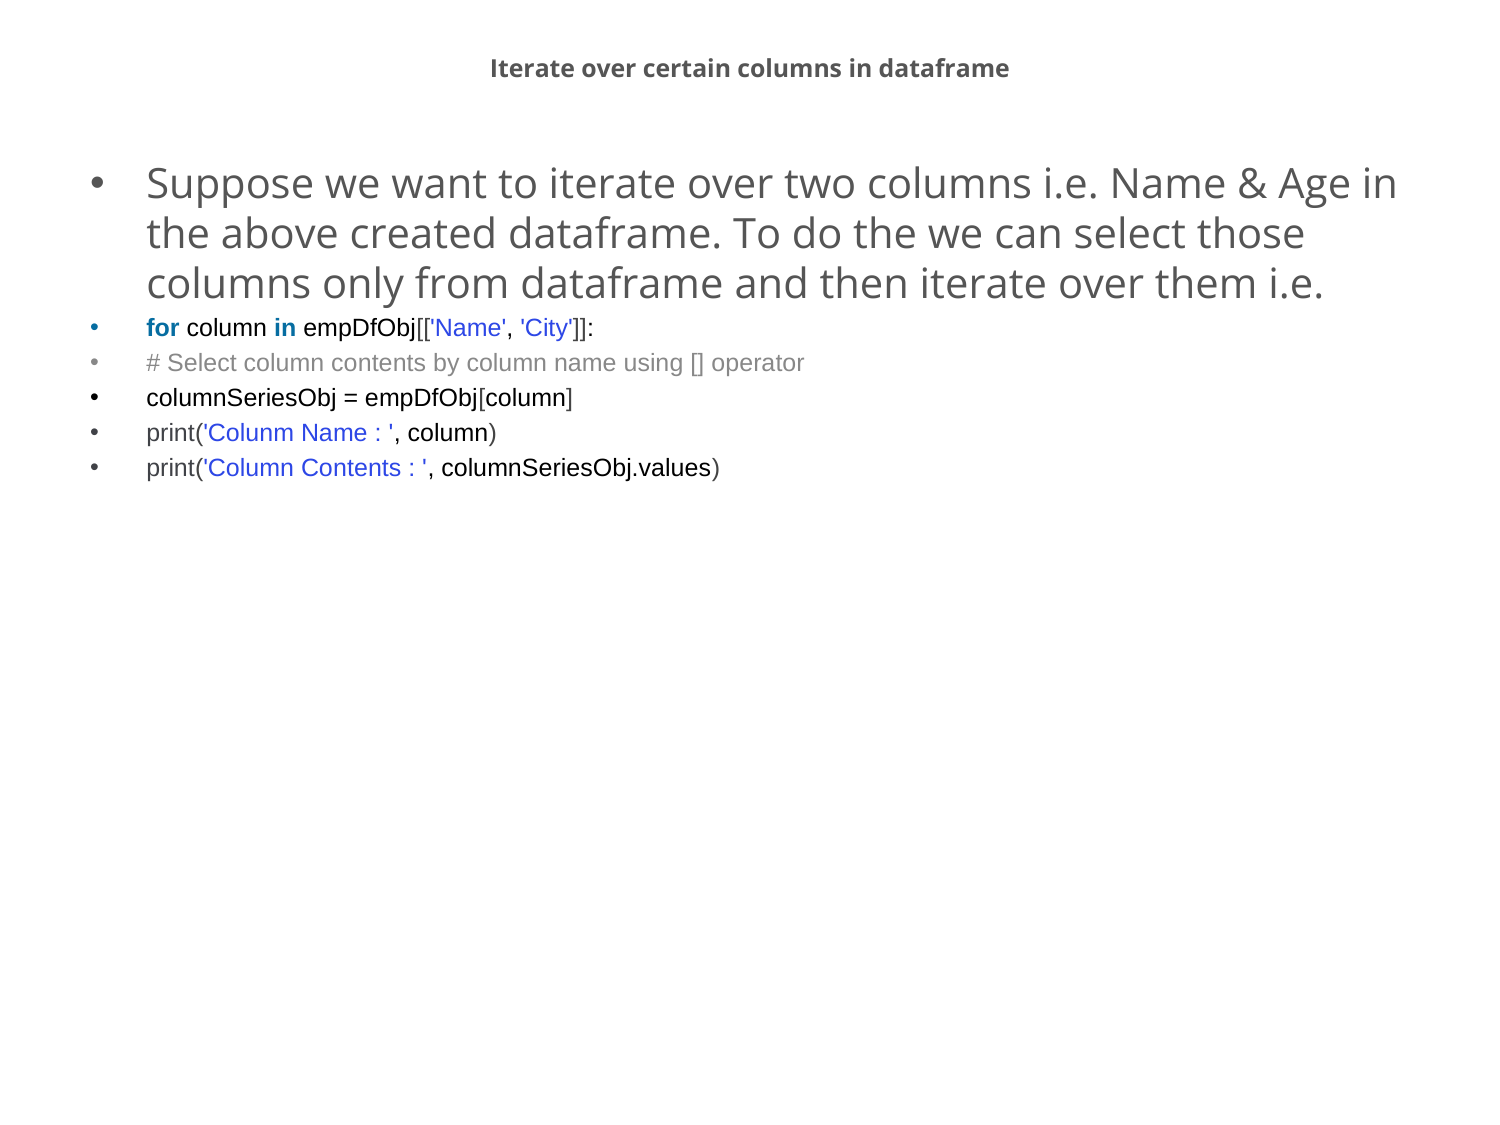

# Iterate over certain columns in dataframe
Suppose we want to iterate over two columns i.e. Name & Age in the above created dataframe. To do the we can select those columns only from dataframe and then iterate over them i.e.
for column in empDfObj[['Name', 'City']]:
# Select column contents by column name using [] operator
columnSeriesObj = empDfObj[column]
print('Colunm Name : ', column)
print('Column Contents : ', columnSeriesObj.values)